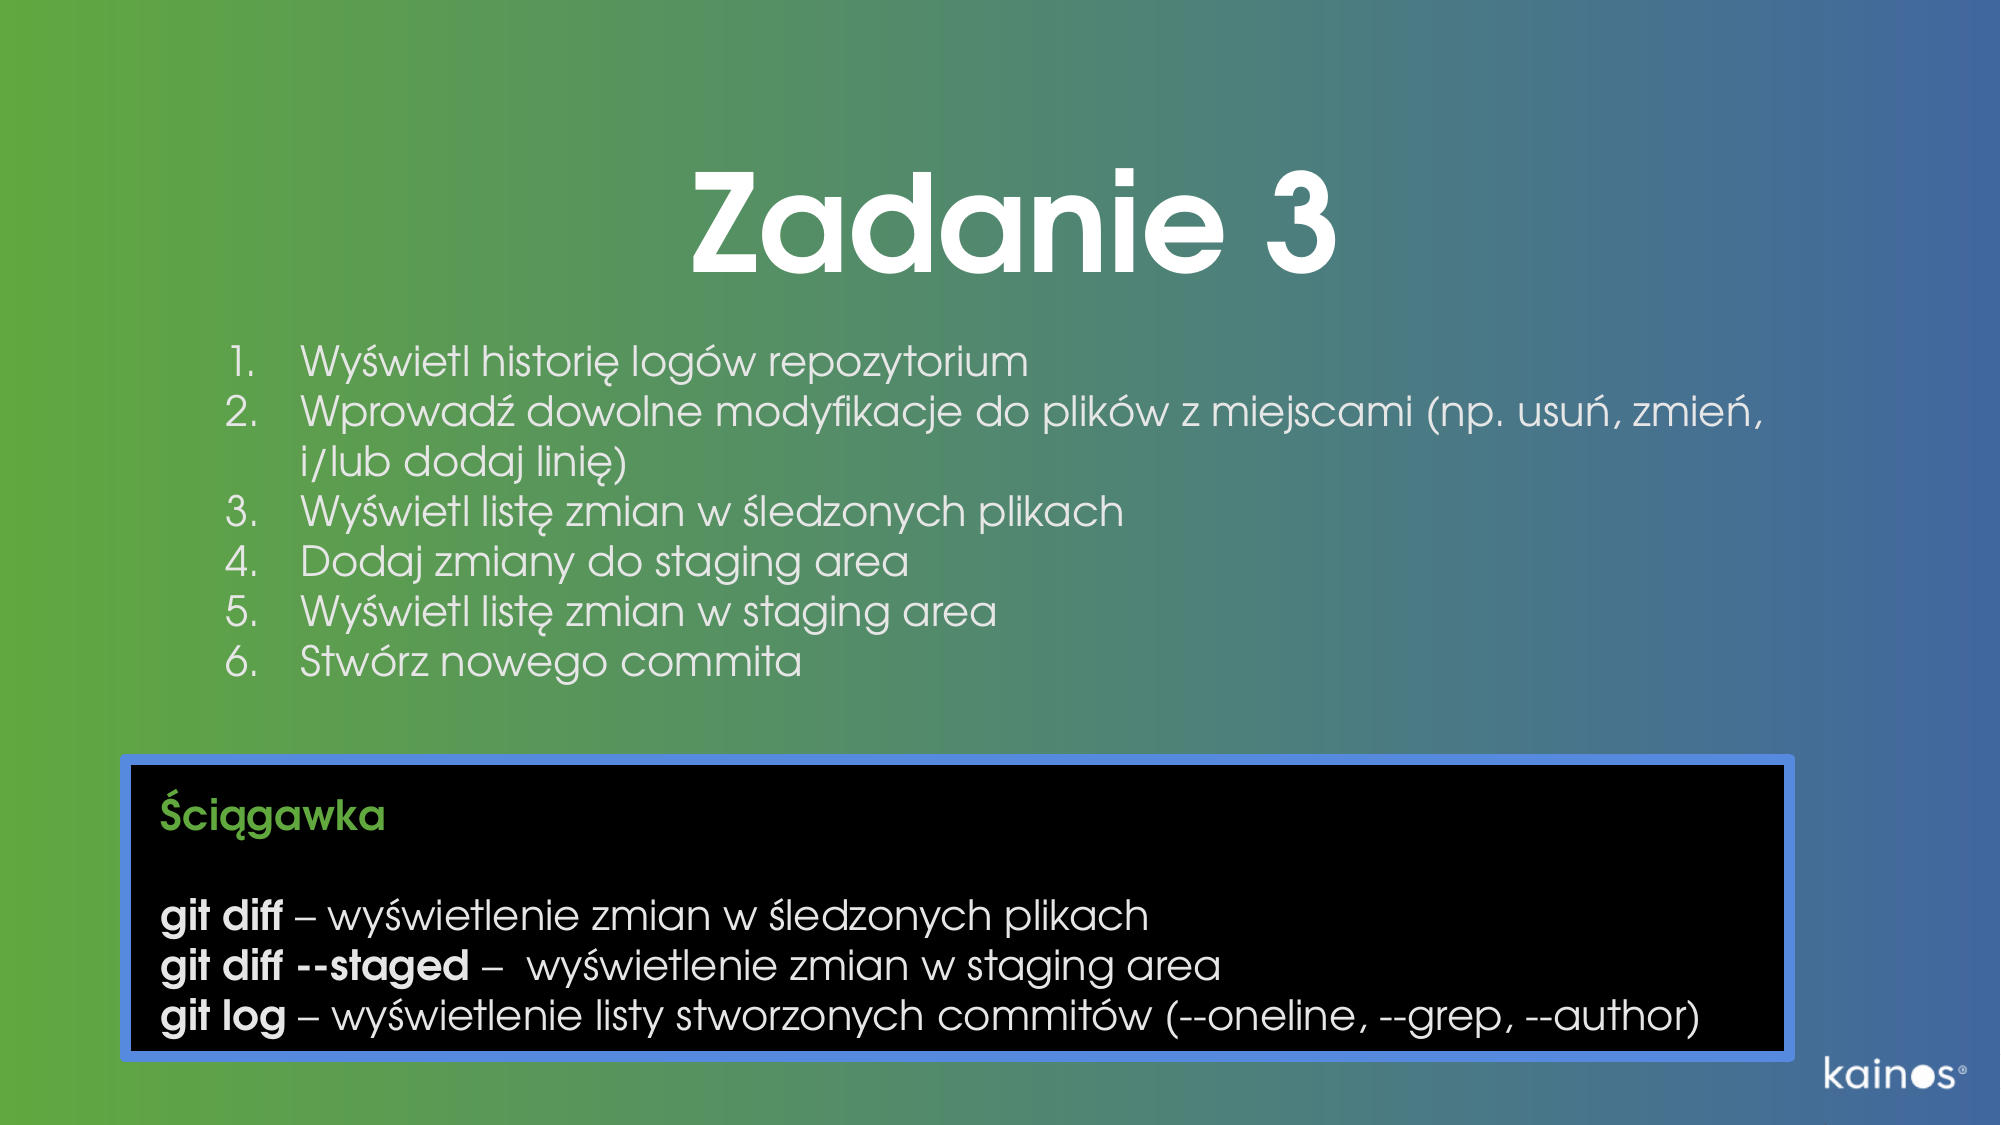

# Zadanie 3
Wyświetl historię logów repozytorium
Wprowadź dowolne modyfikacje do plików z miejscami (np. usuń, zmień, i/lub dodaj linię)
Wyświetl listę zmian w śledzonych plikach
Dodaj zmiany do staging area
Wyświetl listę zmian w staging area
Stwórz nowego commita

Ściągawka

git diff – wyświetlenie zmian w śledzonych plikach
git diff --staged –  wyświetlenie zmian w staging area
git log – wyświetlenie listy stworzonych commitów (--oneline, --grep, --author)